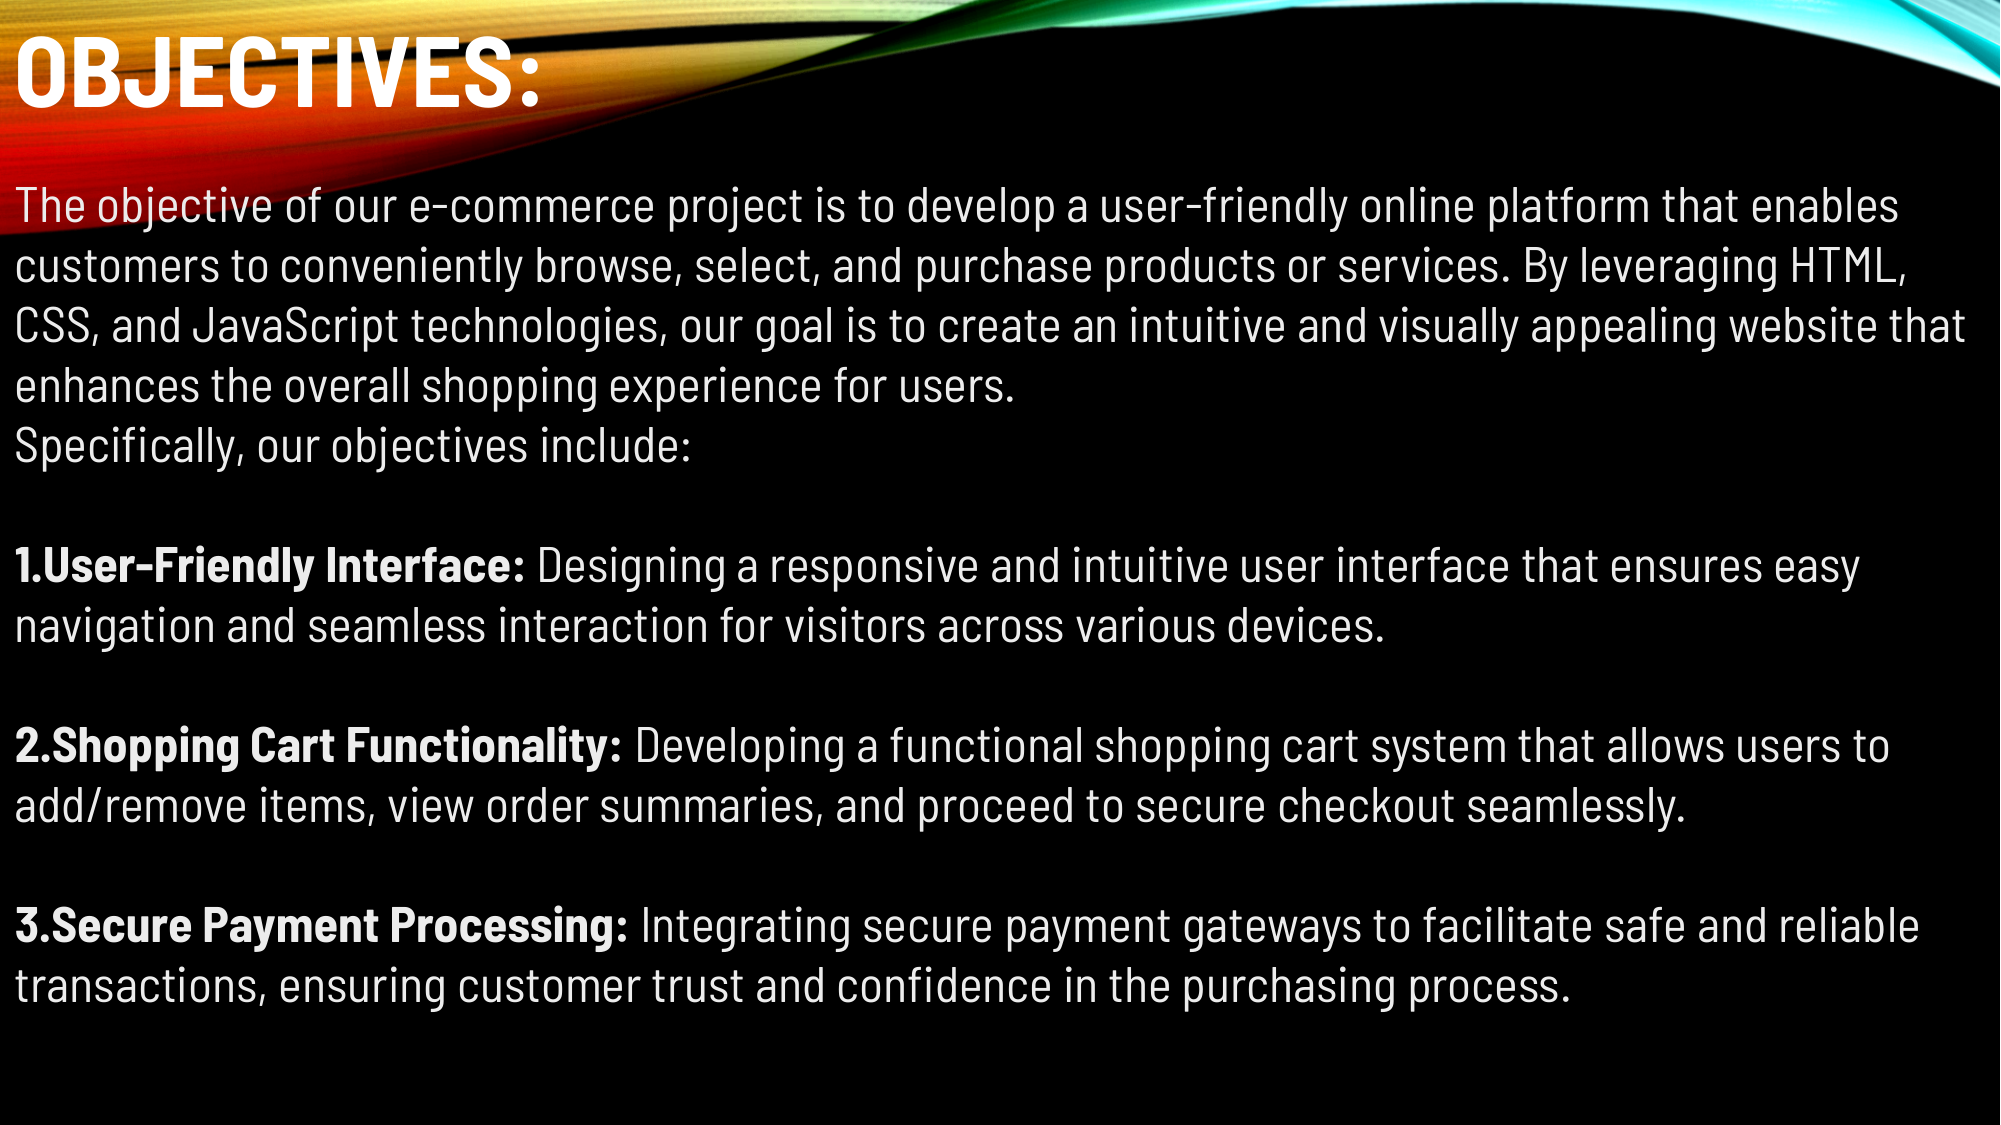

OBJECTIVES:

The objective of our e-commerce project is to develop a user-friendly online platform that enables customers to conveniently browse, select, and purchase products or services. By leveraging HTML, CSS, and JavaScript technologies, our goal is to create an intuitive and visually appealing website that enhances the overall shopping experience for users.
Specifically, our objectives include:

User-Friendly Interface: Designing a responsive and intuitive user interface that ensures easy navigation and seamless interaction for visitors across various devices.

Shopping Cart Functionality: Developing a functional shopping cart system that allows users to add/remove items, view order summaries, and proceed to secure checkout seamlessly.

Secure Payment Processing: Integrating secure payment gateways to facilitate safe and reliable transactions, ensuring customer trust and confidence in the purchasing process.